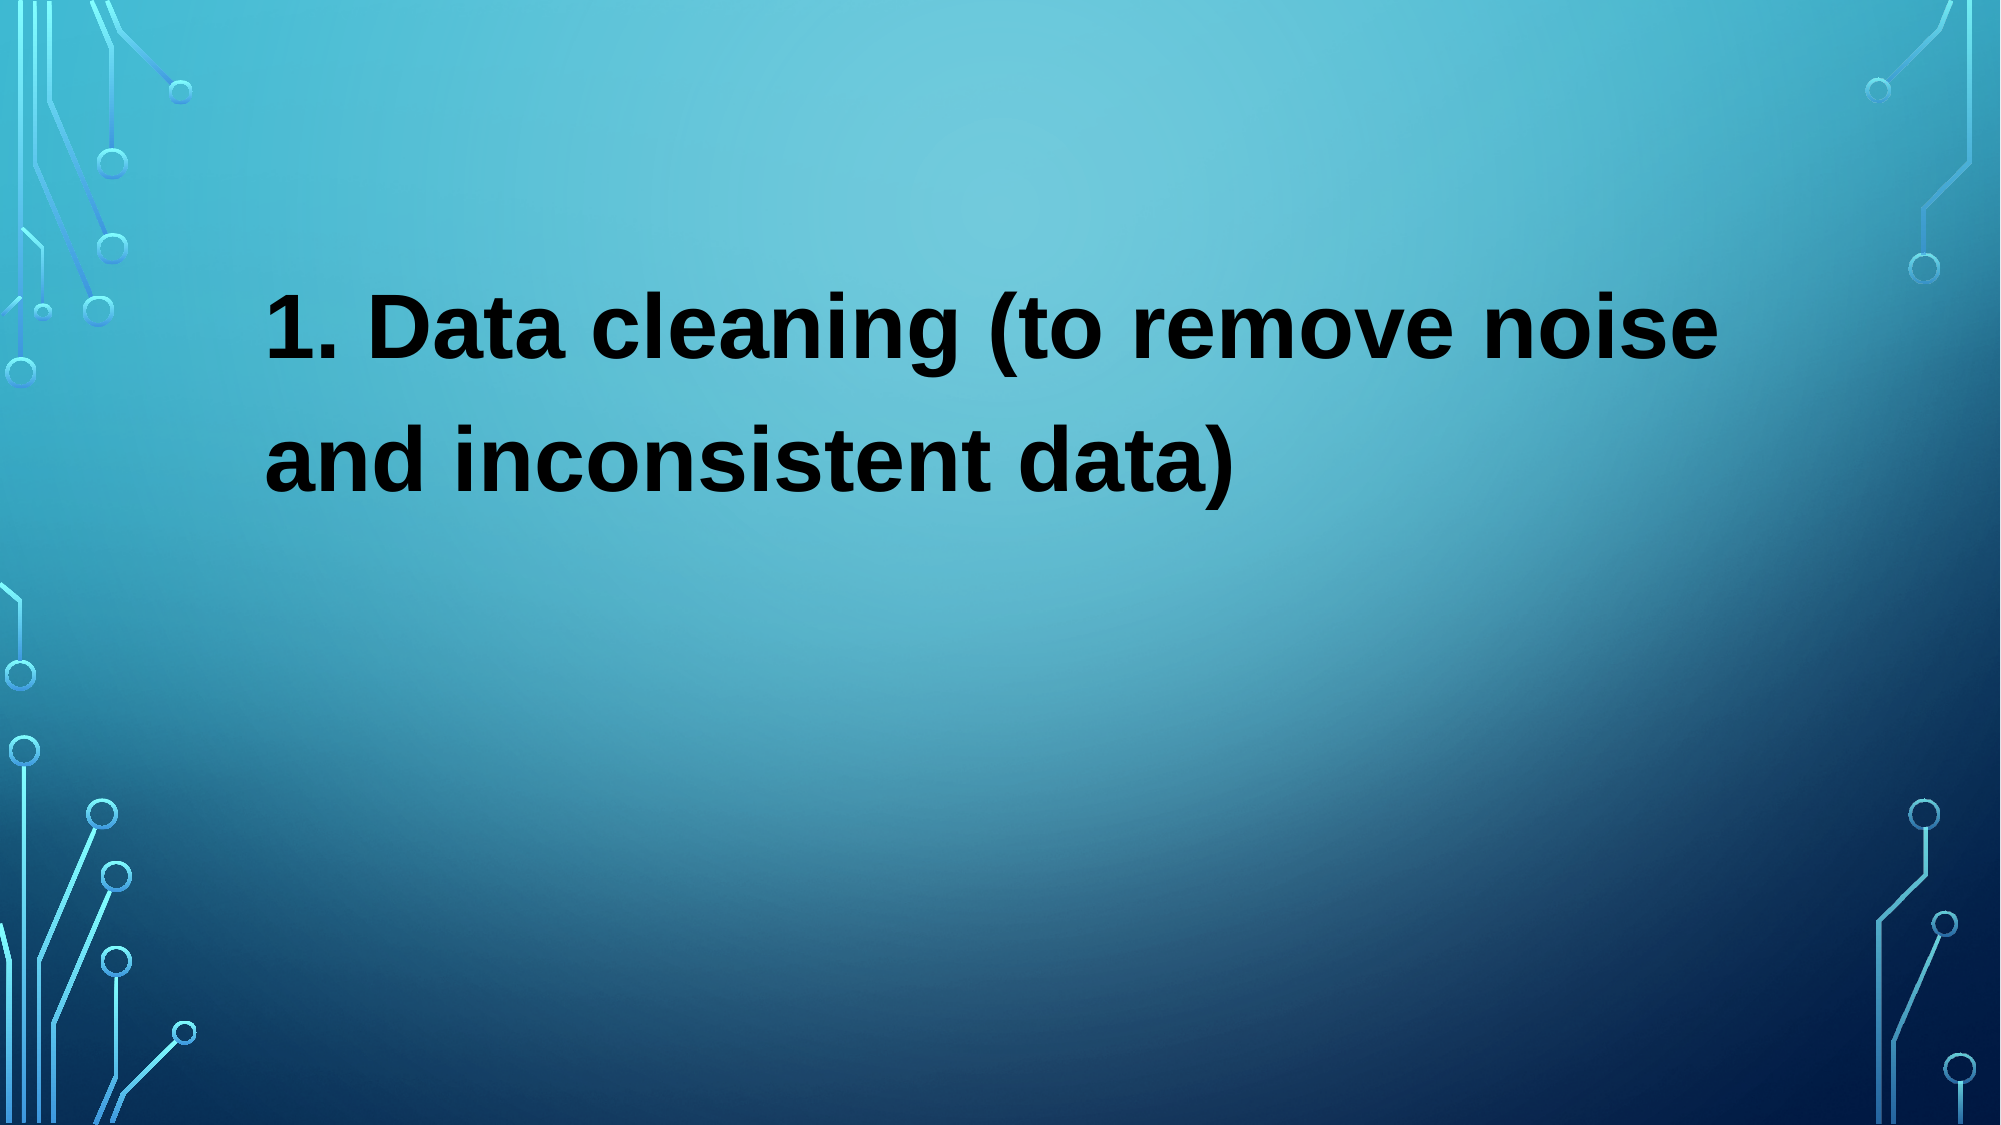

#
1. Data cleaning (to remove noise and inconsistent data)